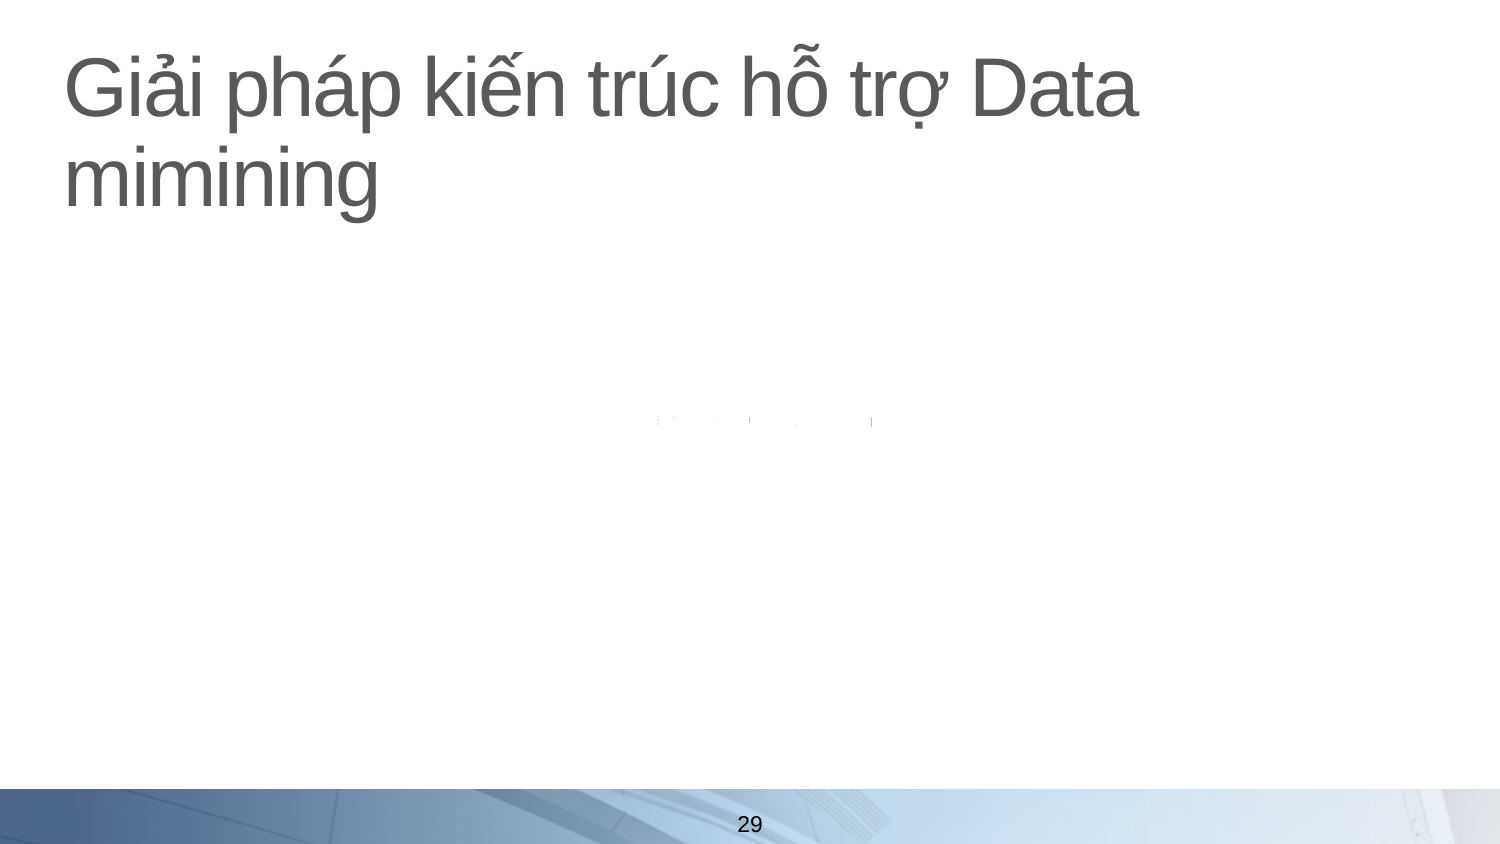

# Giải pháp kiến trúc hỗ trợ Data mimining